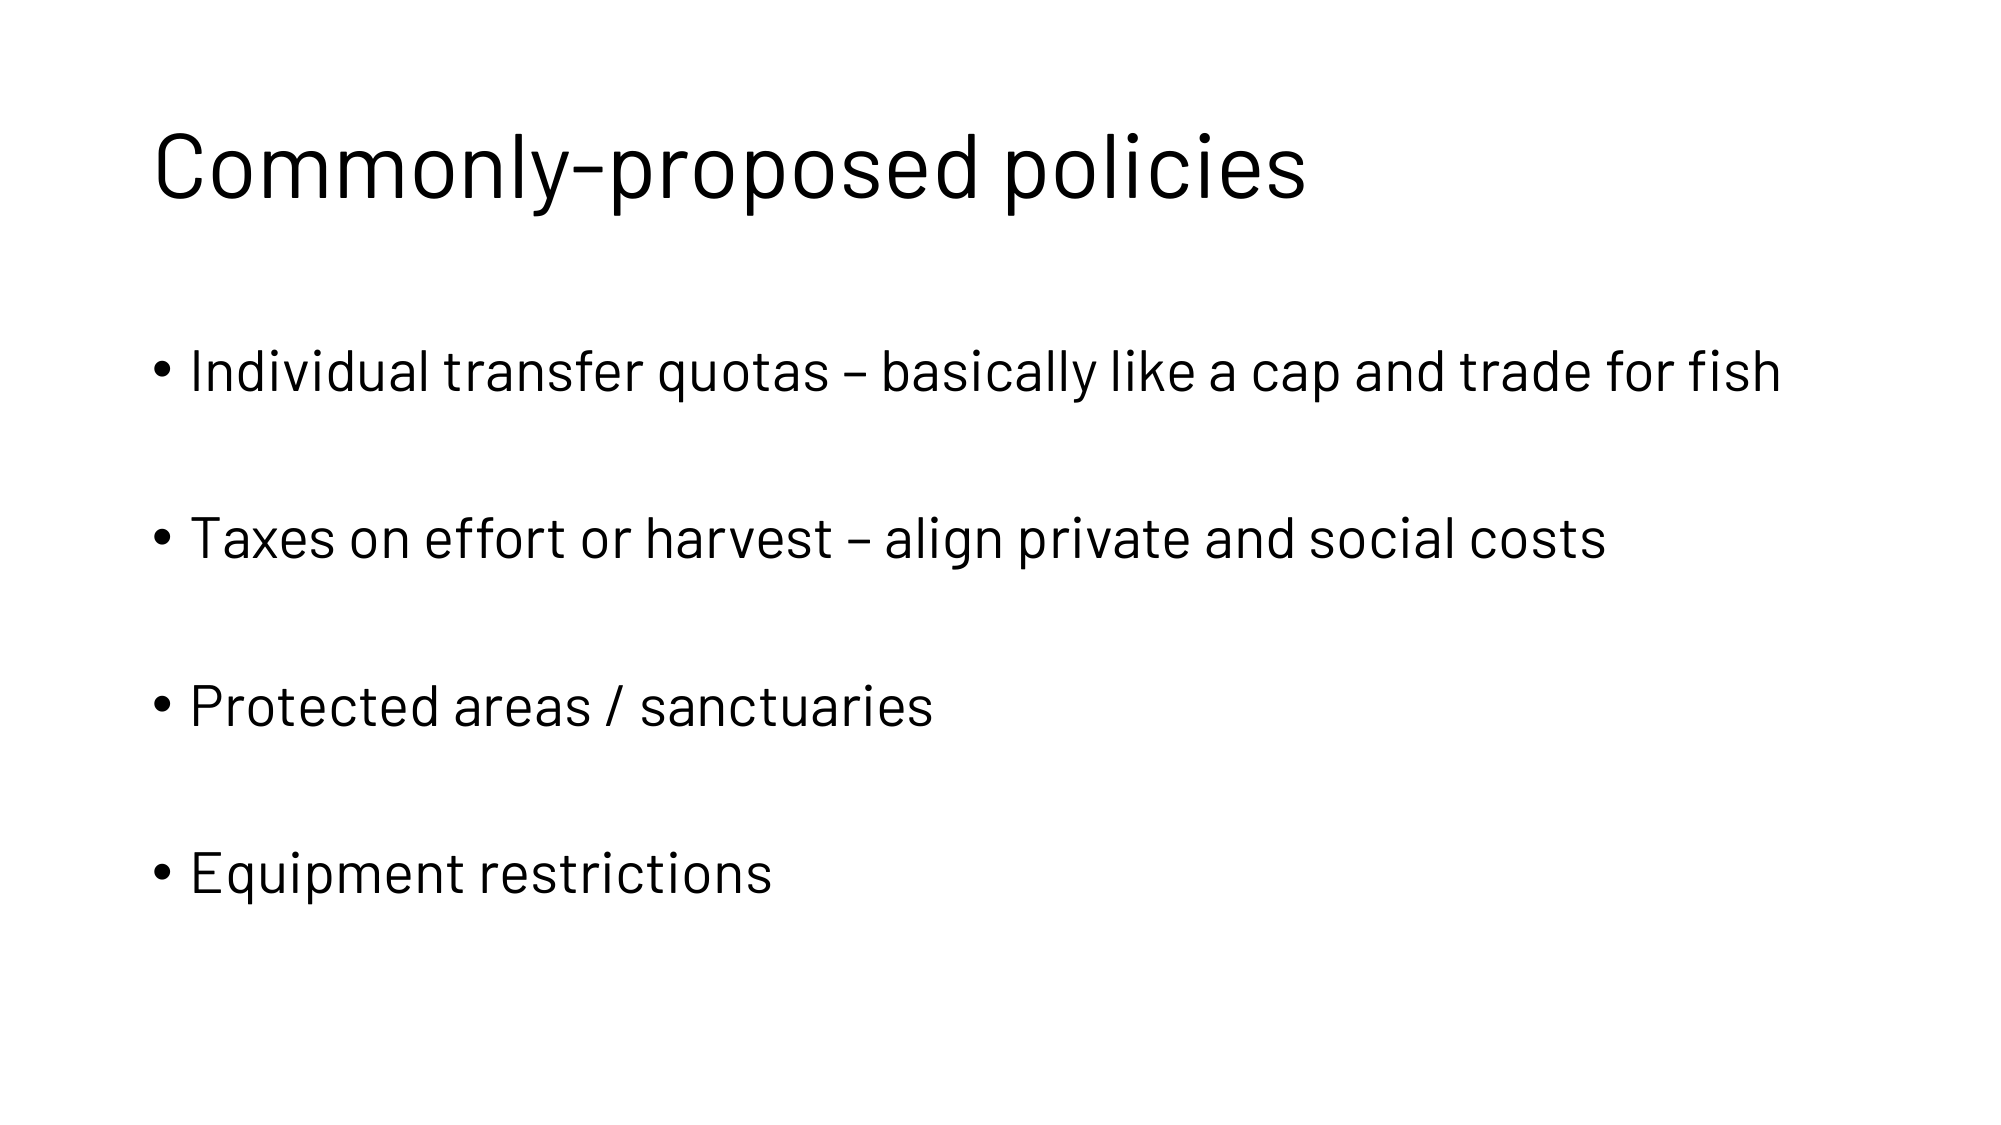

# Commonly-proposed policies
Individual transfer quotas – basically like a cap and trade for fish

Taxes on effort or harvest – align private and social costs

Protected areas / sanctuaries

Equipment restrictions